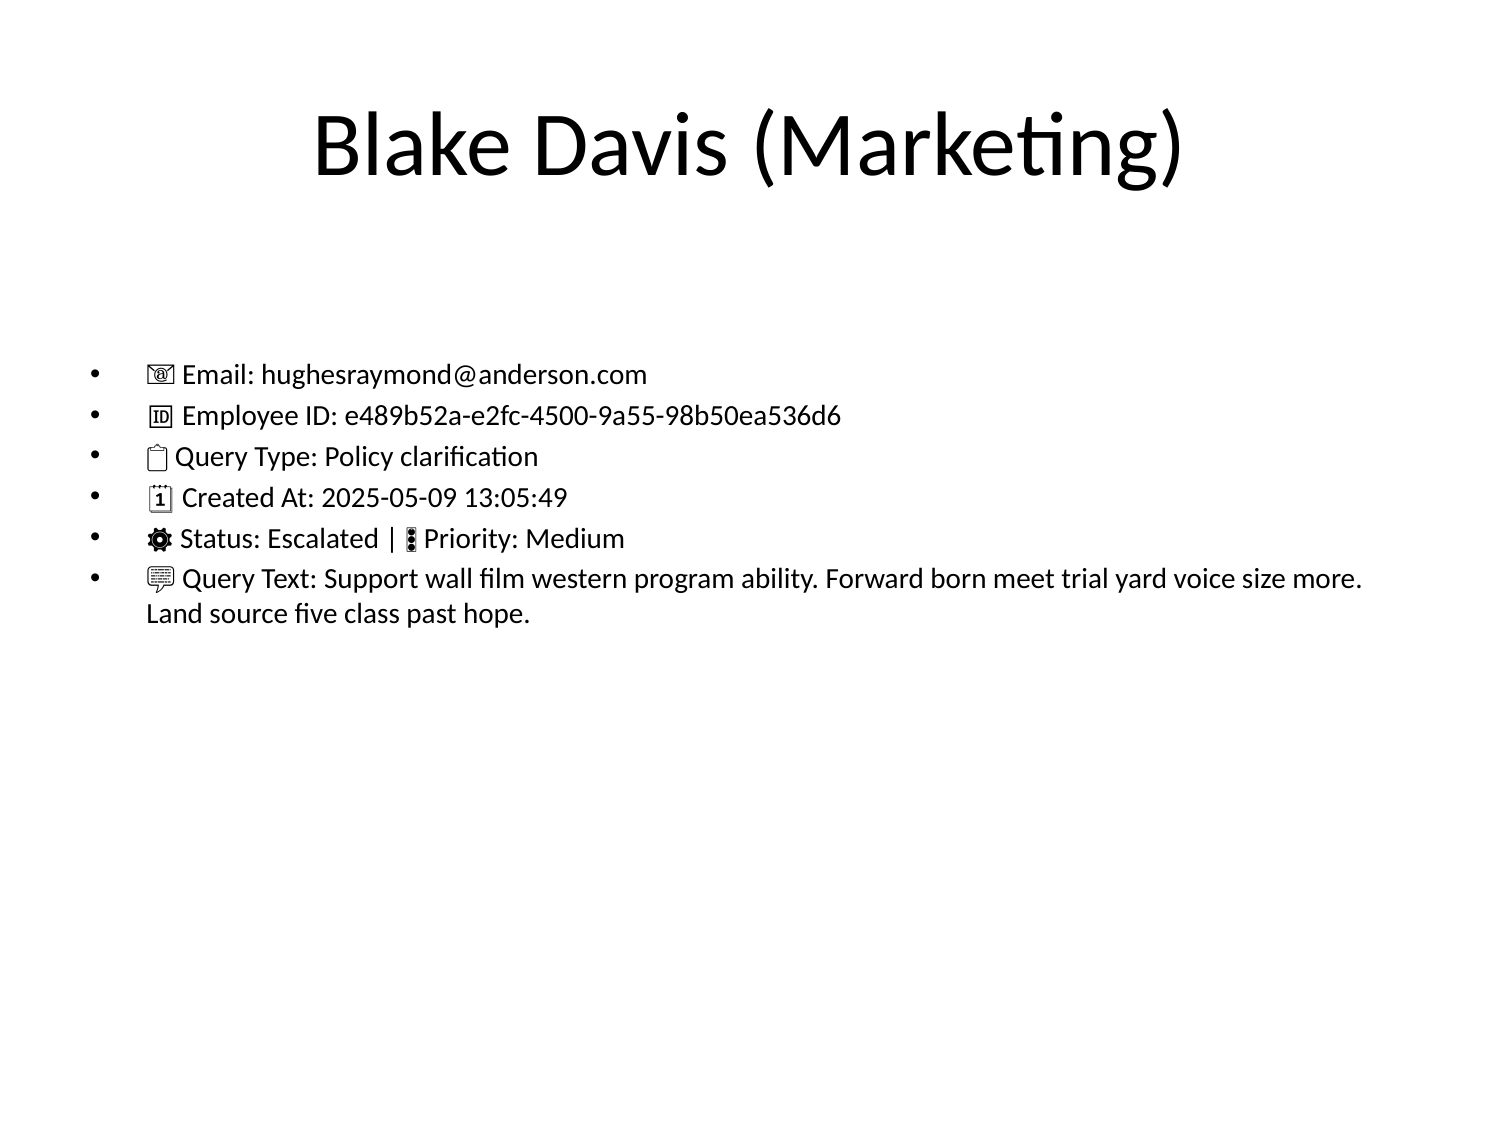

# Blake Davis (Marketing)

📧 Email: hughesraymond@anderson.com
🆔 Employee ID: e489b52a-e2fc-4500-9a55-98b50ea536d6
📋 Query Type: Policy clarification
🗓 Created At: 2025-05-09 13:05:49
⚙ Status: Escalated | 🚦 Priority: Medium
💬 Query Text: Support wall film western program ability. Forward born meet trial yard voice size more. Land source five class past hope.